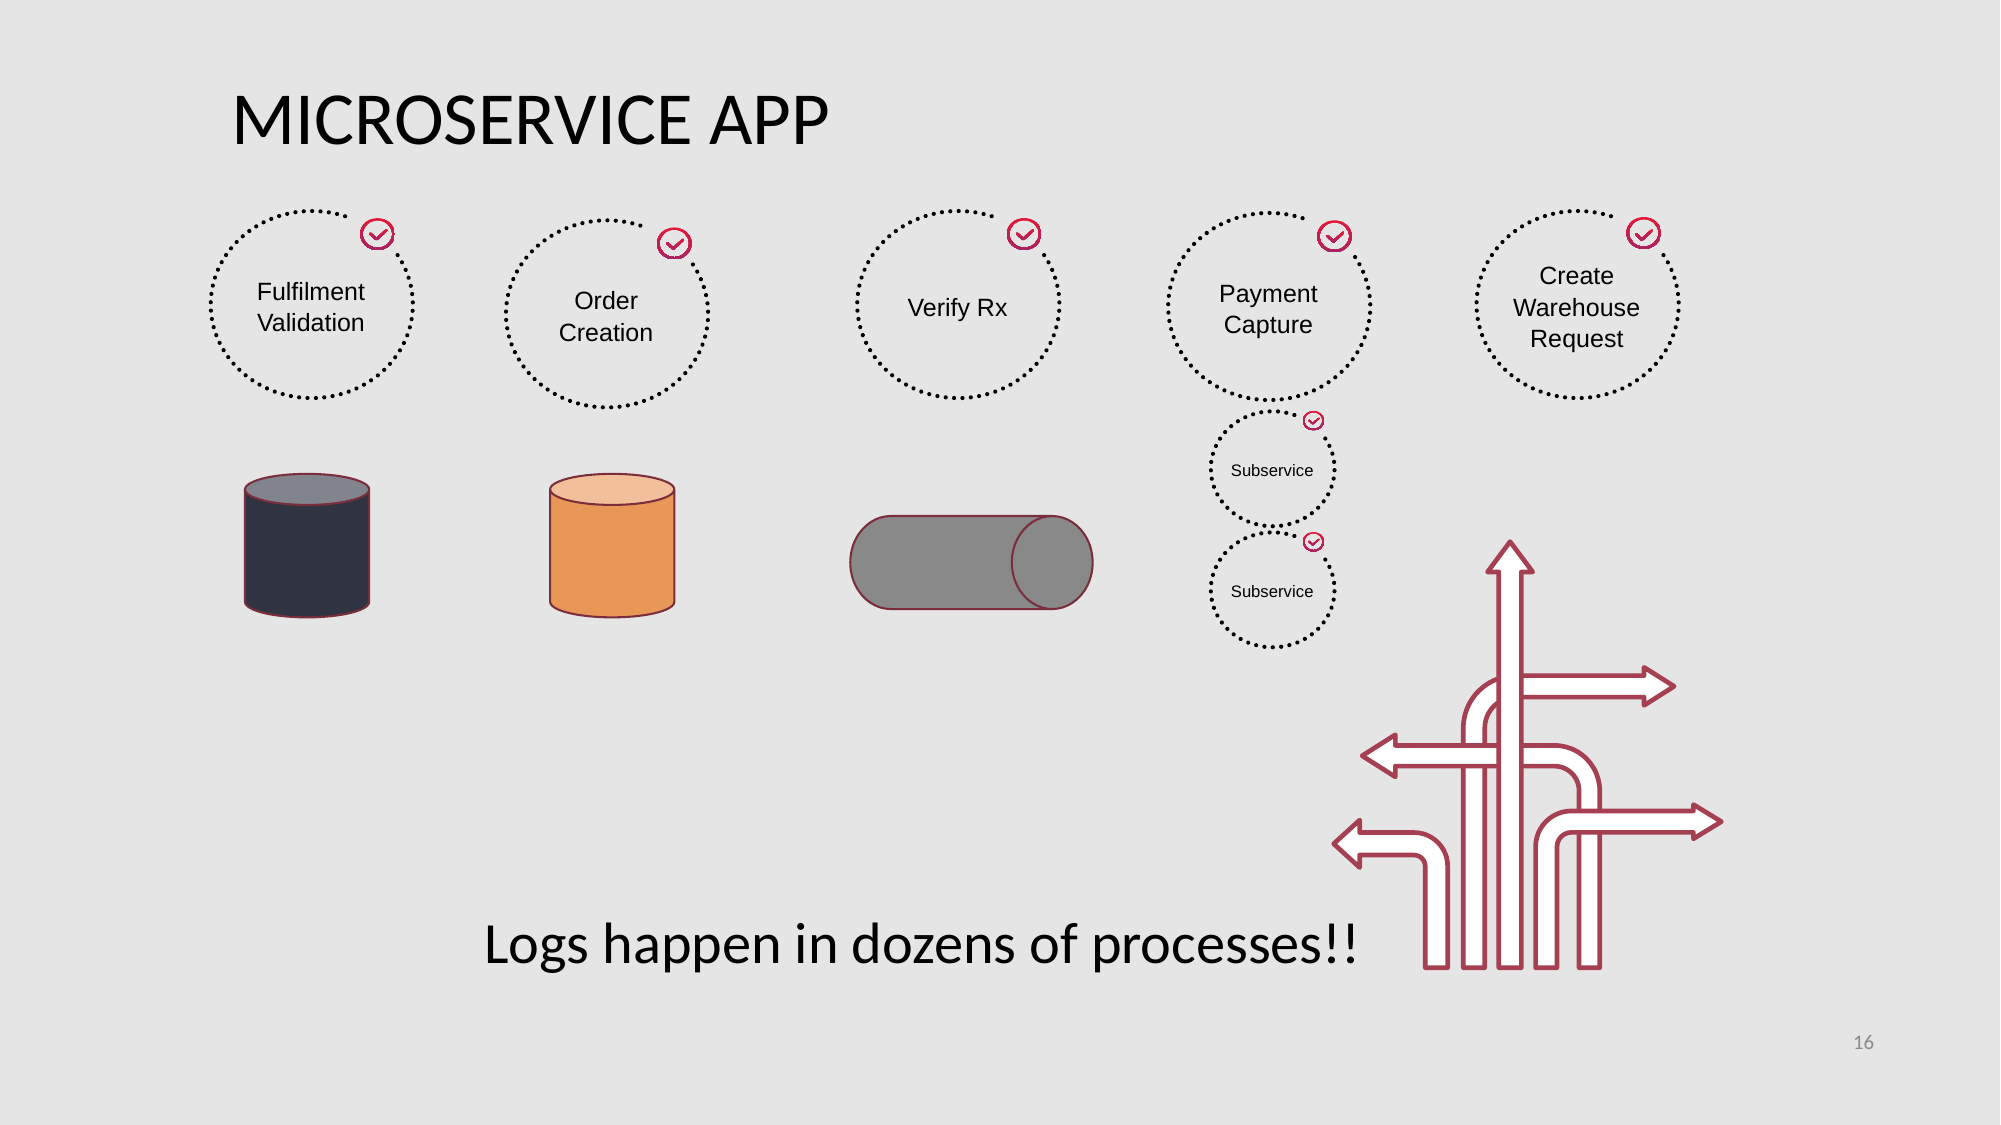

MICROSERVICE APP

Fulfilment Validation

Verify Rx

Create Warehouse Request

Payment Capture

Order Creation

Subservice

Subservice

Logs happen in dozens of processes!!
16